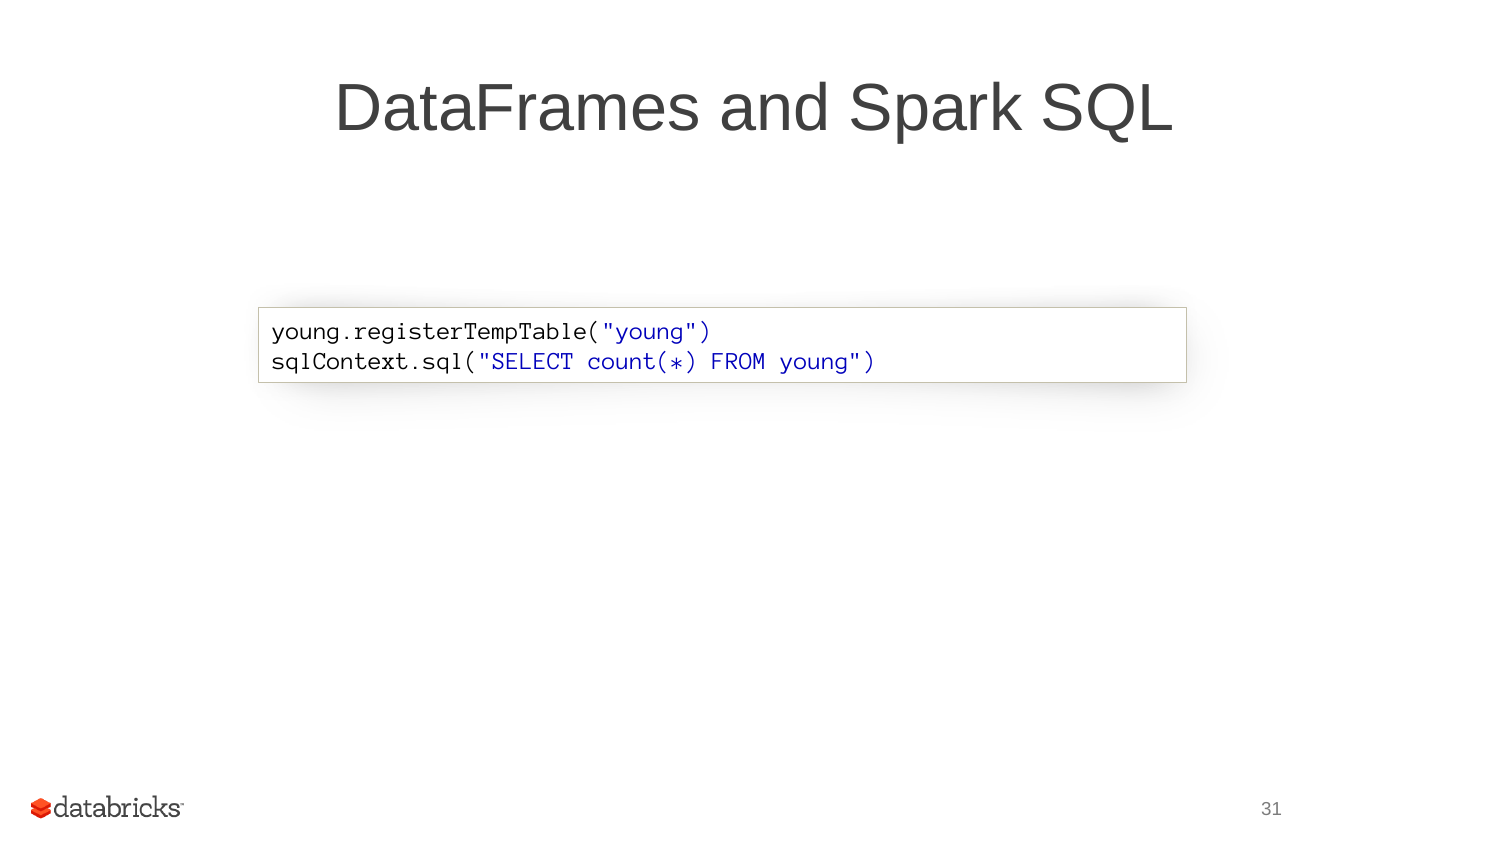

# DataFrames and Spark SQL

young.registerTempTable("young")
sqlContext.sql("SELECT count(*) FROM young")
31